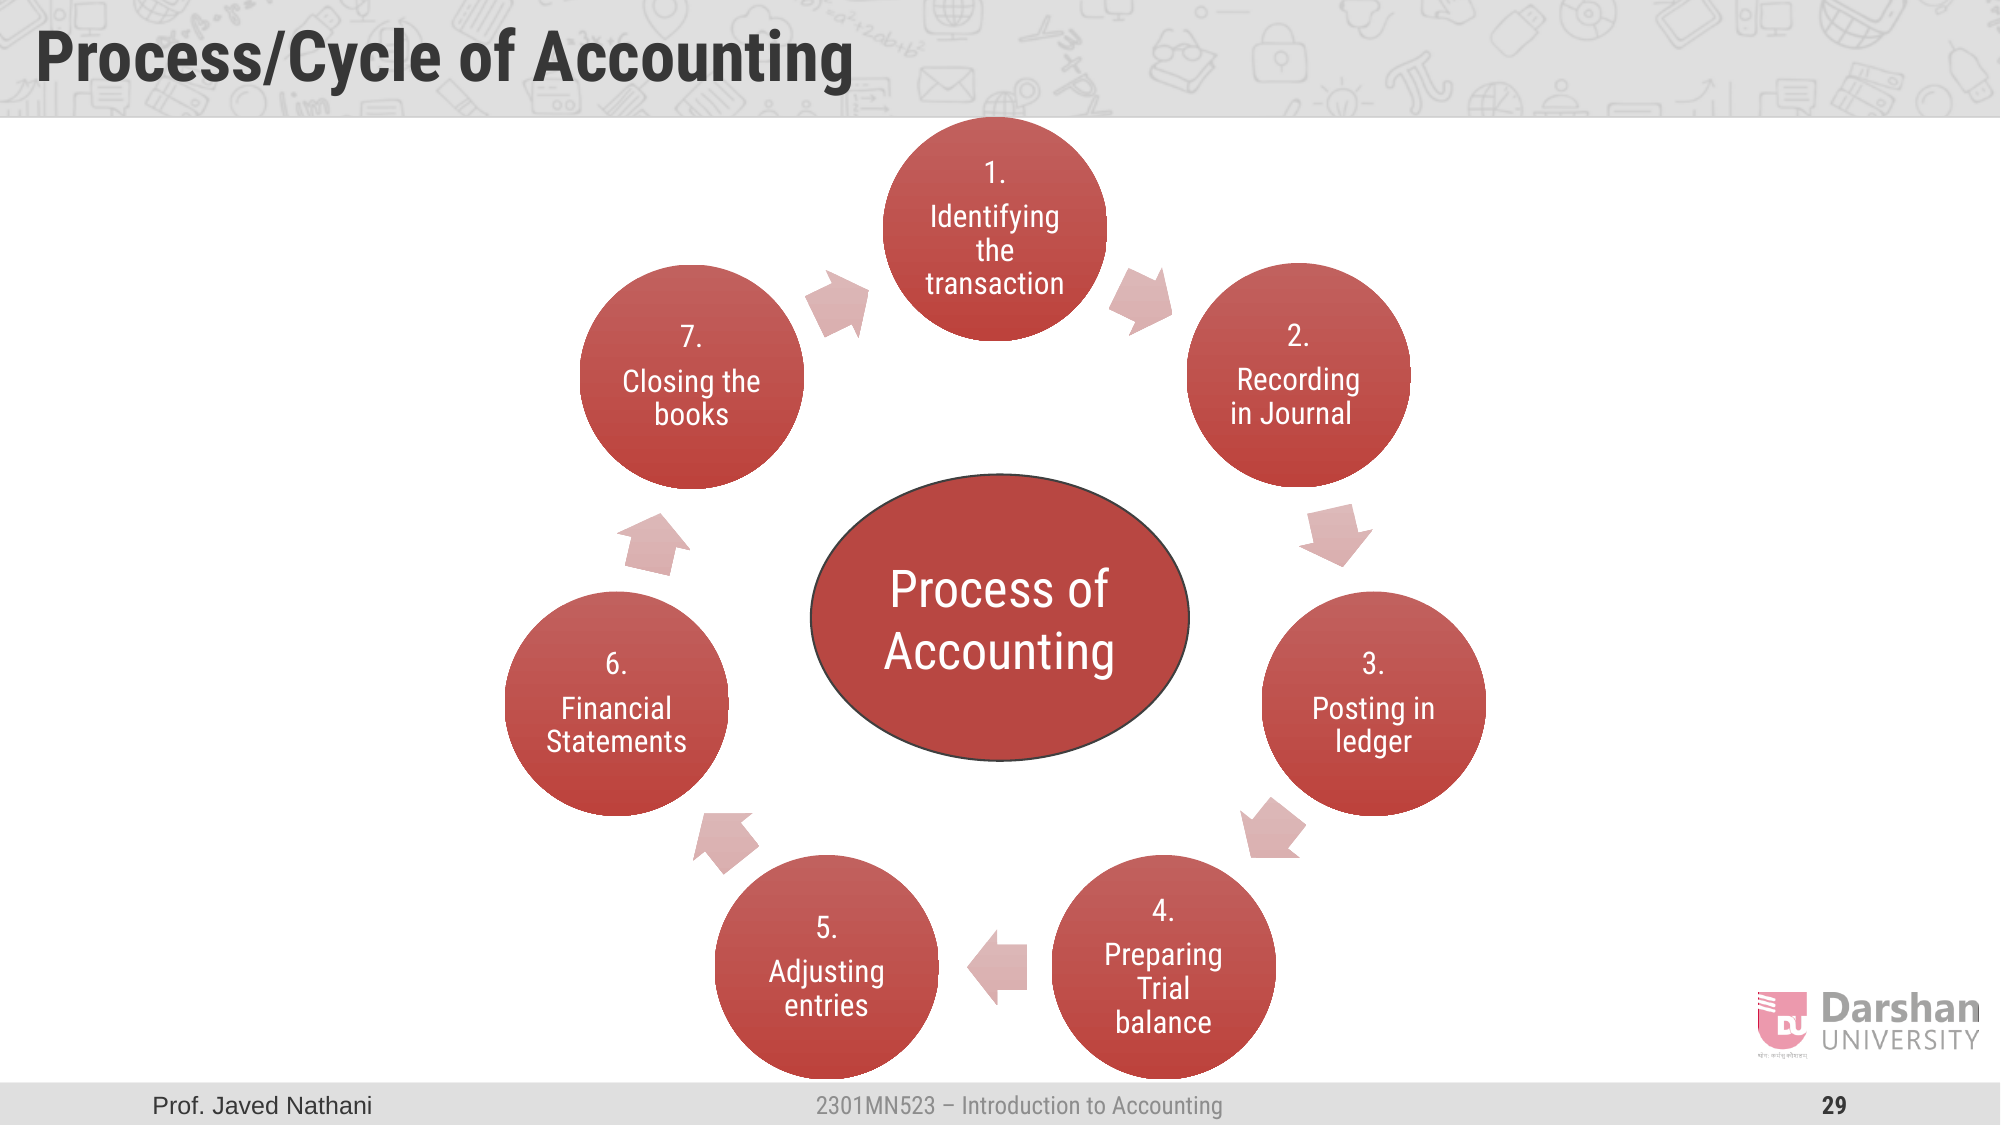

# Process/Cycle of Accounting
1.
Identifying the transaction

2.
Recording in Journal

3.
Posting in ledger

4.
Preparing Trial balance

5.
Adjusting entries

6.
Financial Statements

7.
Closing the books

Process of Accounting